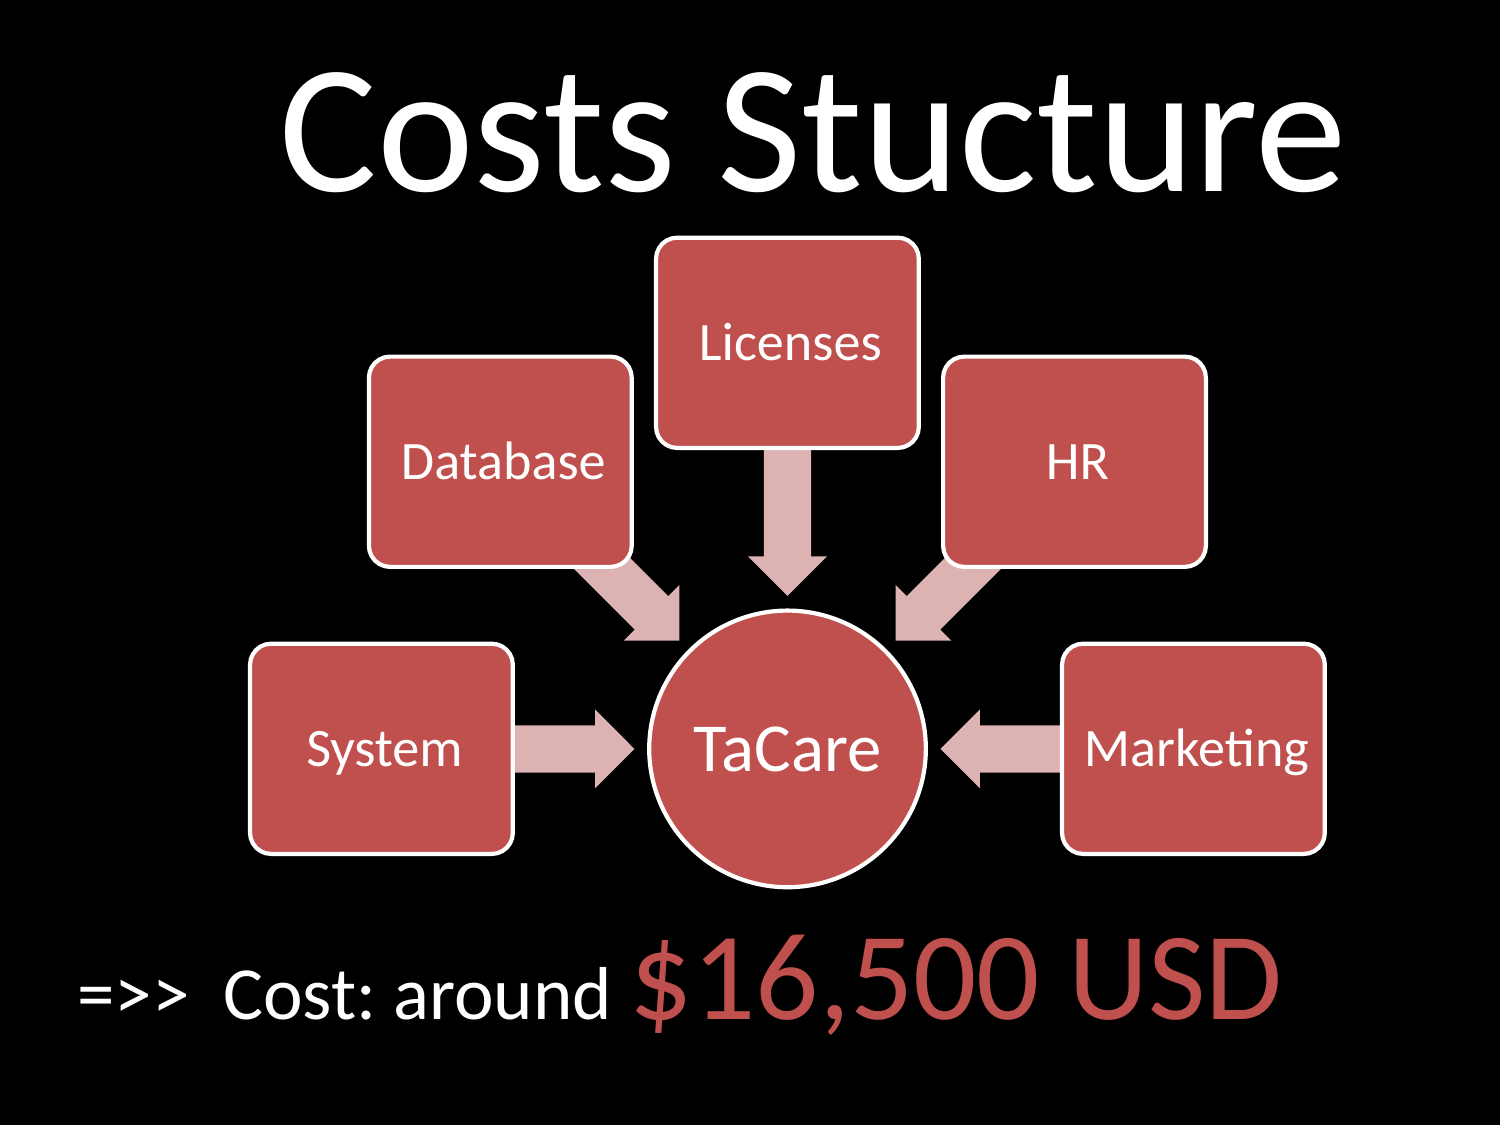

Costs Stucture
TaCare
System
Database
Licenses
HR
Marketing
=>>  Cost: around $16,500 USD